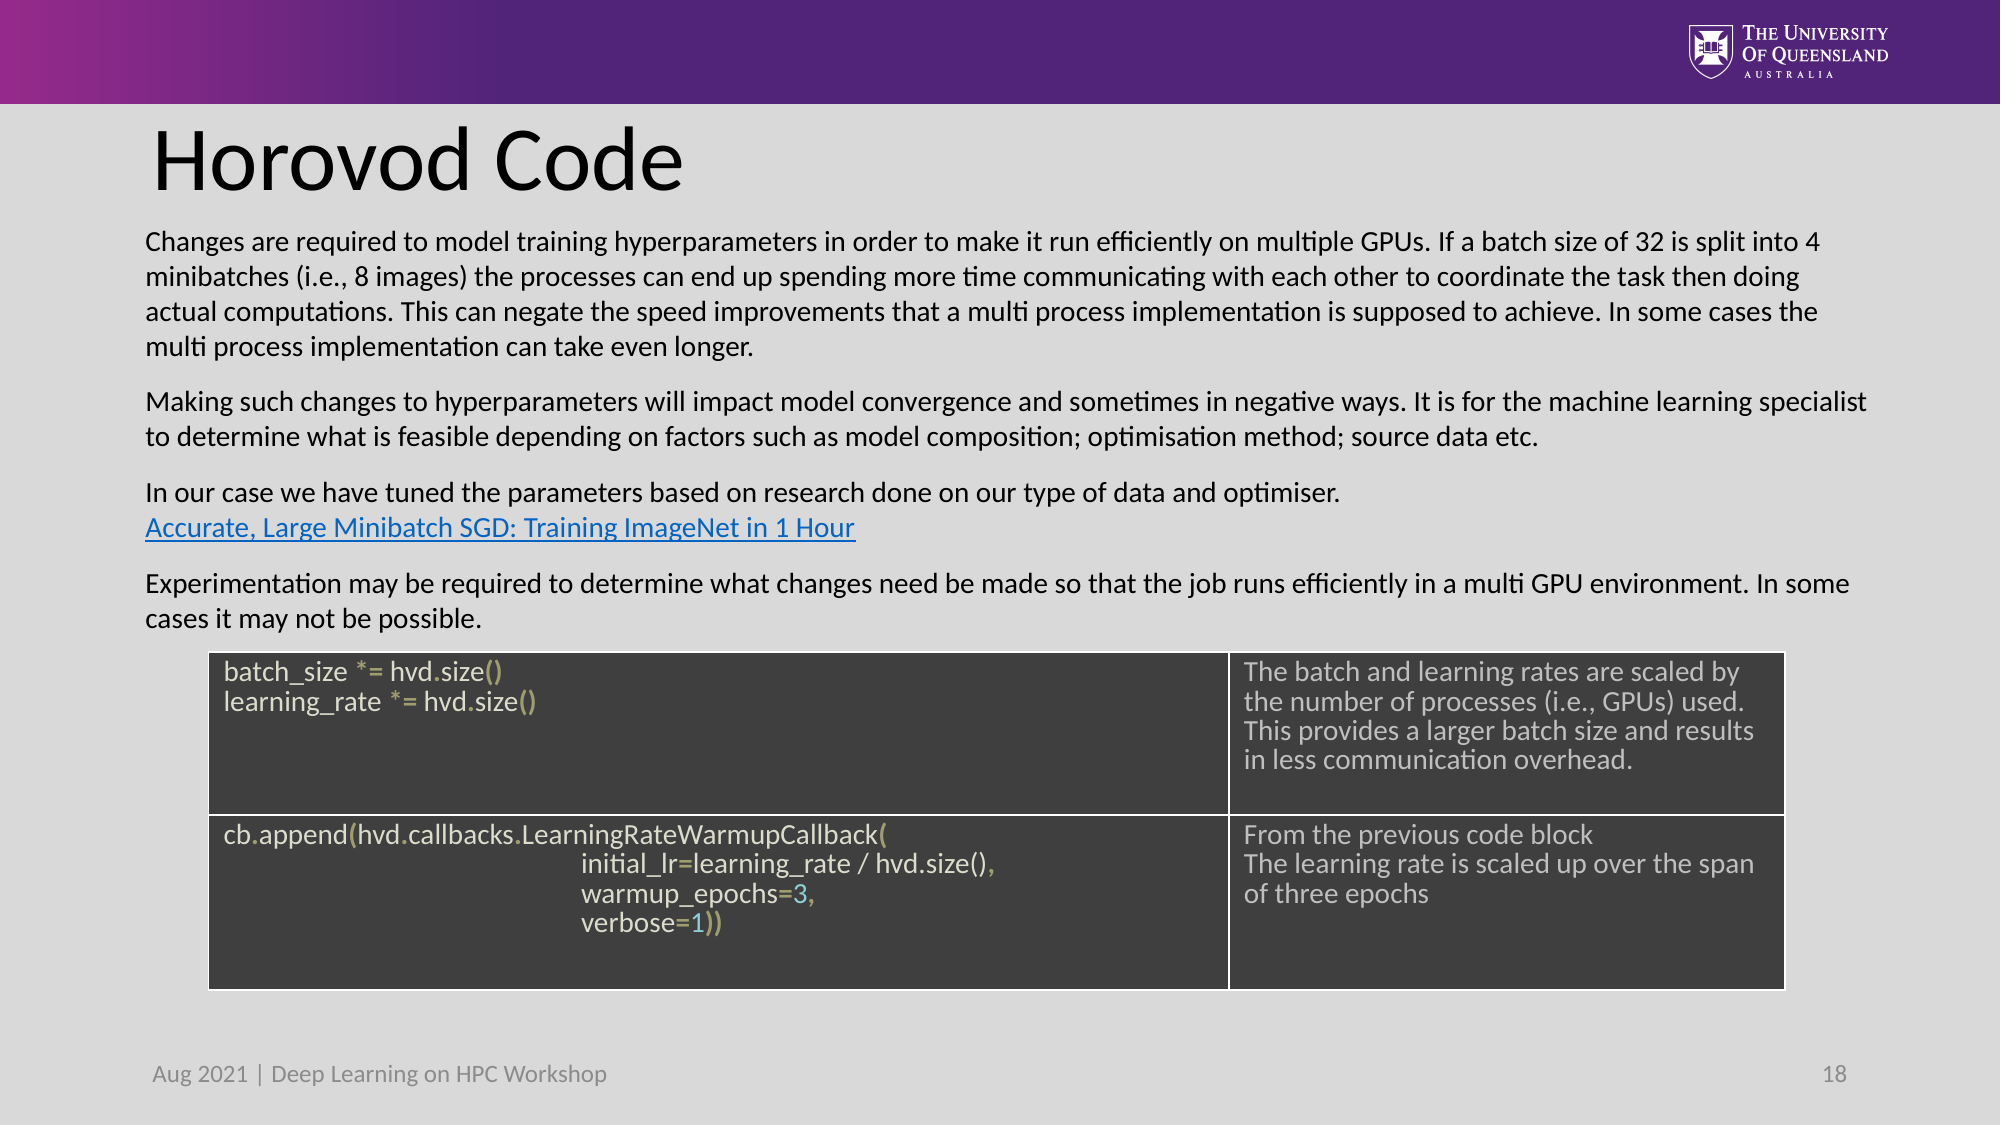

# Horovod Code
Changes are required to model training hyperparameters in order to make it run efficiently on multiple GPUs. If a batch size of 32 is split into 4 minibatches (i.e., 8 images) the processes can end up spending more time communicating with each other to coordinate the task then doing actual computations. This can negate the speed improvements that a multi process implementation is supposed to achieve. In some cases the multi process implementation can take even longer.
Making such changes to hyperparameters will impact model convergence and sometimes in negative ways. It is for the machine learning specialist to determine what is feasible depending on factors such as model composition; optimisation method; source data etc.
In our case we have tuned the parameters based on research done on our type of data and optimiser. Accurate, Large Minibatch SGD: Training ImageNet in 1 Hour
Experimentation may be required to determine what changes need be made so that the job runs efficiently in a multi GPU environment. In some cases it may not be possible.
| batch\_size \*= hvd.size() learning\_rate \*= hvd.size() | The batch and learning rates are scaled by the number of processes (i.e., GPUs) used. This provides a larger batch size and results in less communication overhead. |
| --- | --- |
| cb.append(hvd.callbacks.LearningRateWarmupCallback( initial\_lr=learning\_rate / hvd.size(), warmup\_epochs=3, verbose=1)) | From the previous code block The learning rate is scaled up over the span of three epochs |
Aug 2021 | Deep Learning on HPC Workshop
18